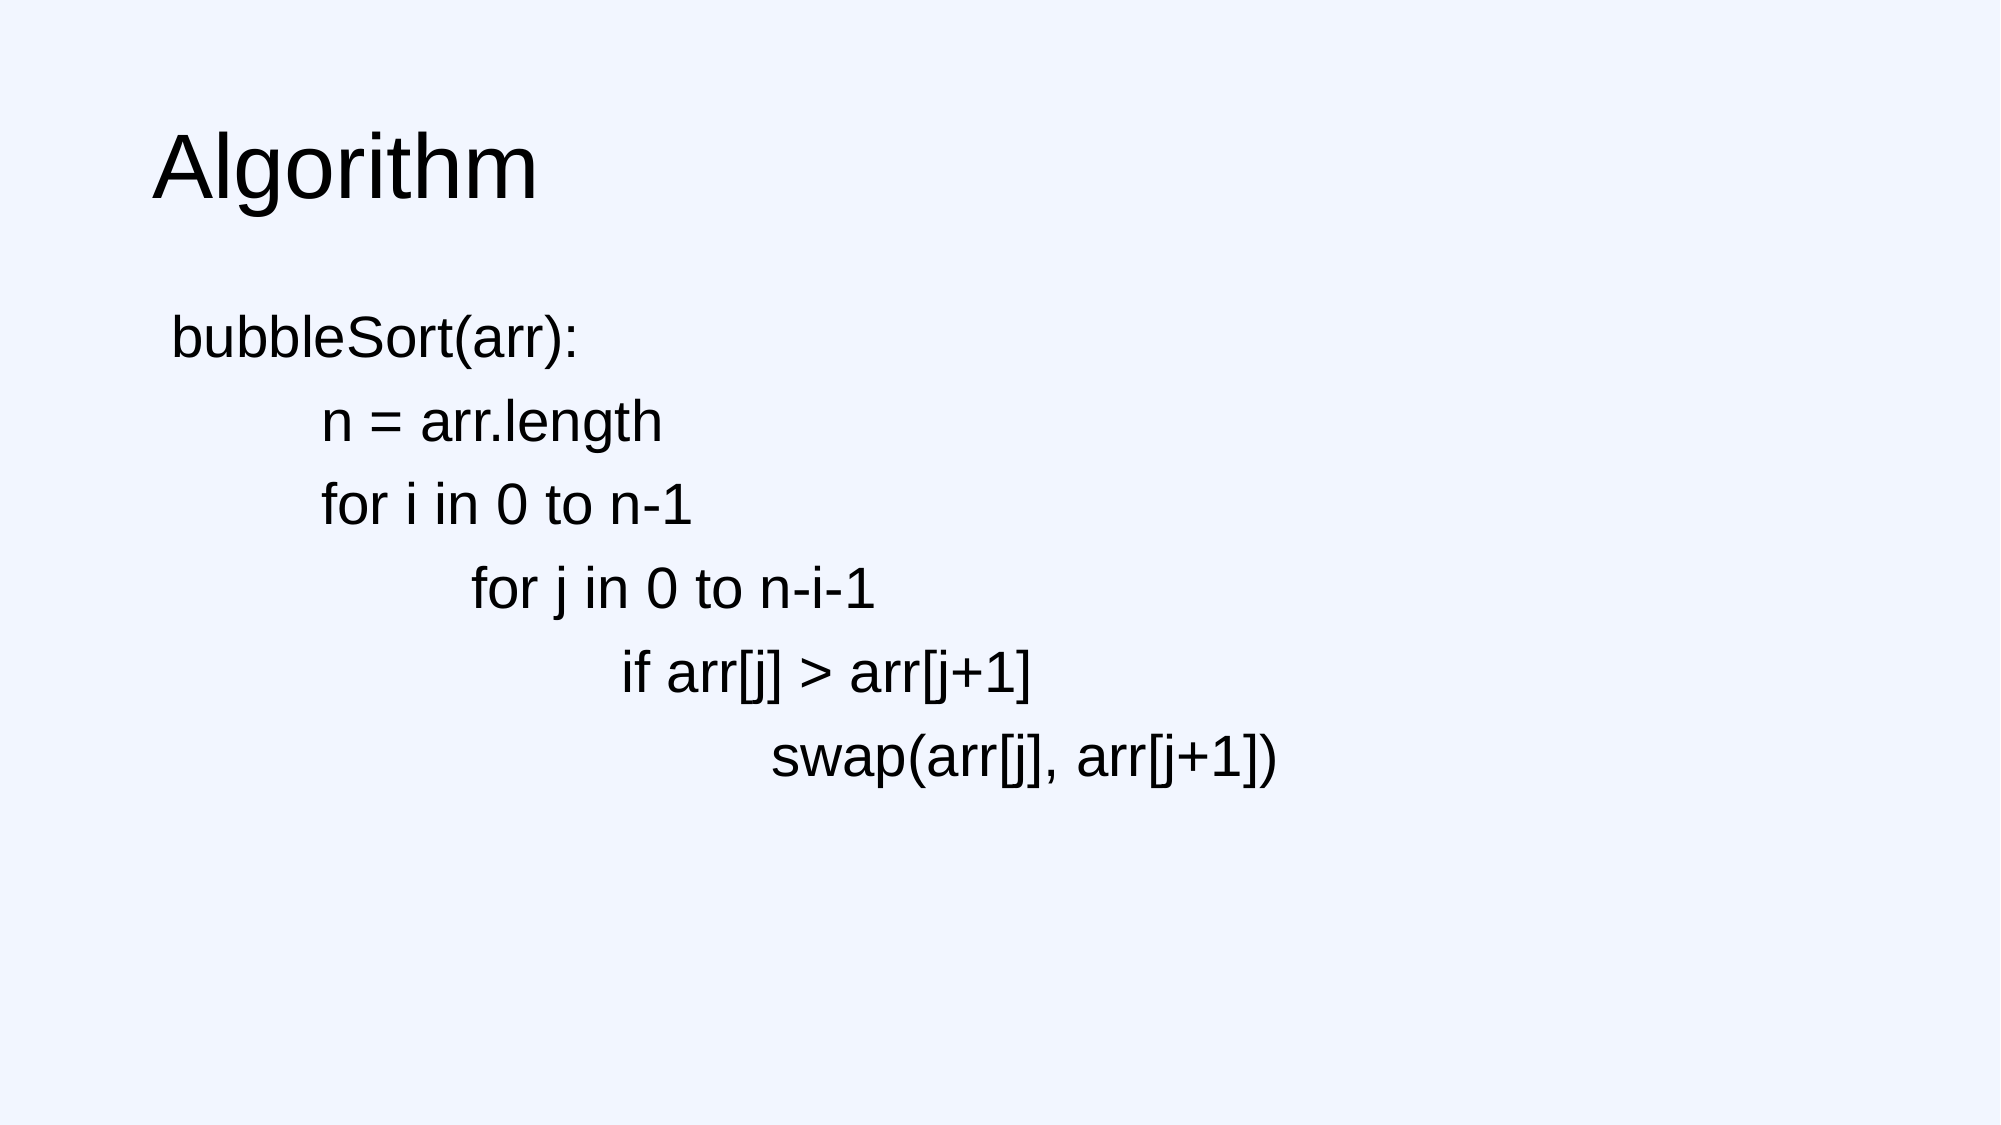

# Algorithm
bubbleSort(arr):
	n = arr.length
	for i in 0 to n-1
		for j in 0 to n-i-1
			if arr[j] > arr[j+1]
				swap(arr[j], arr[j+1])